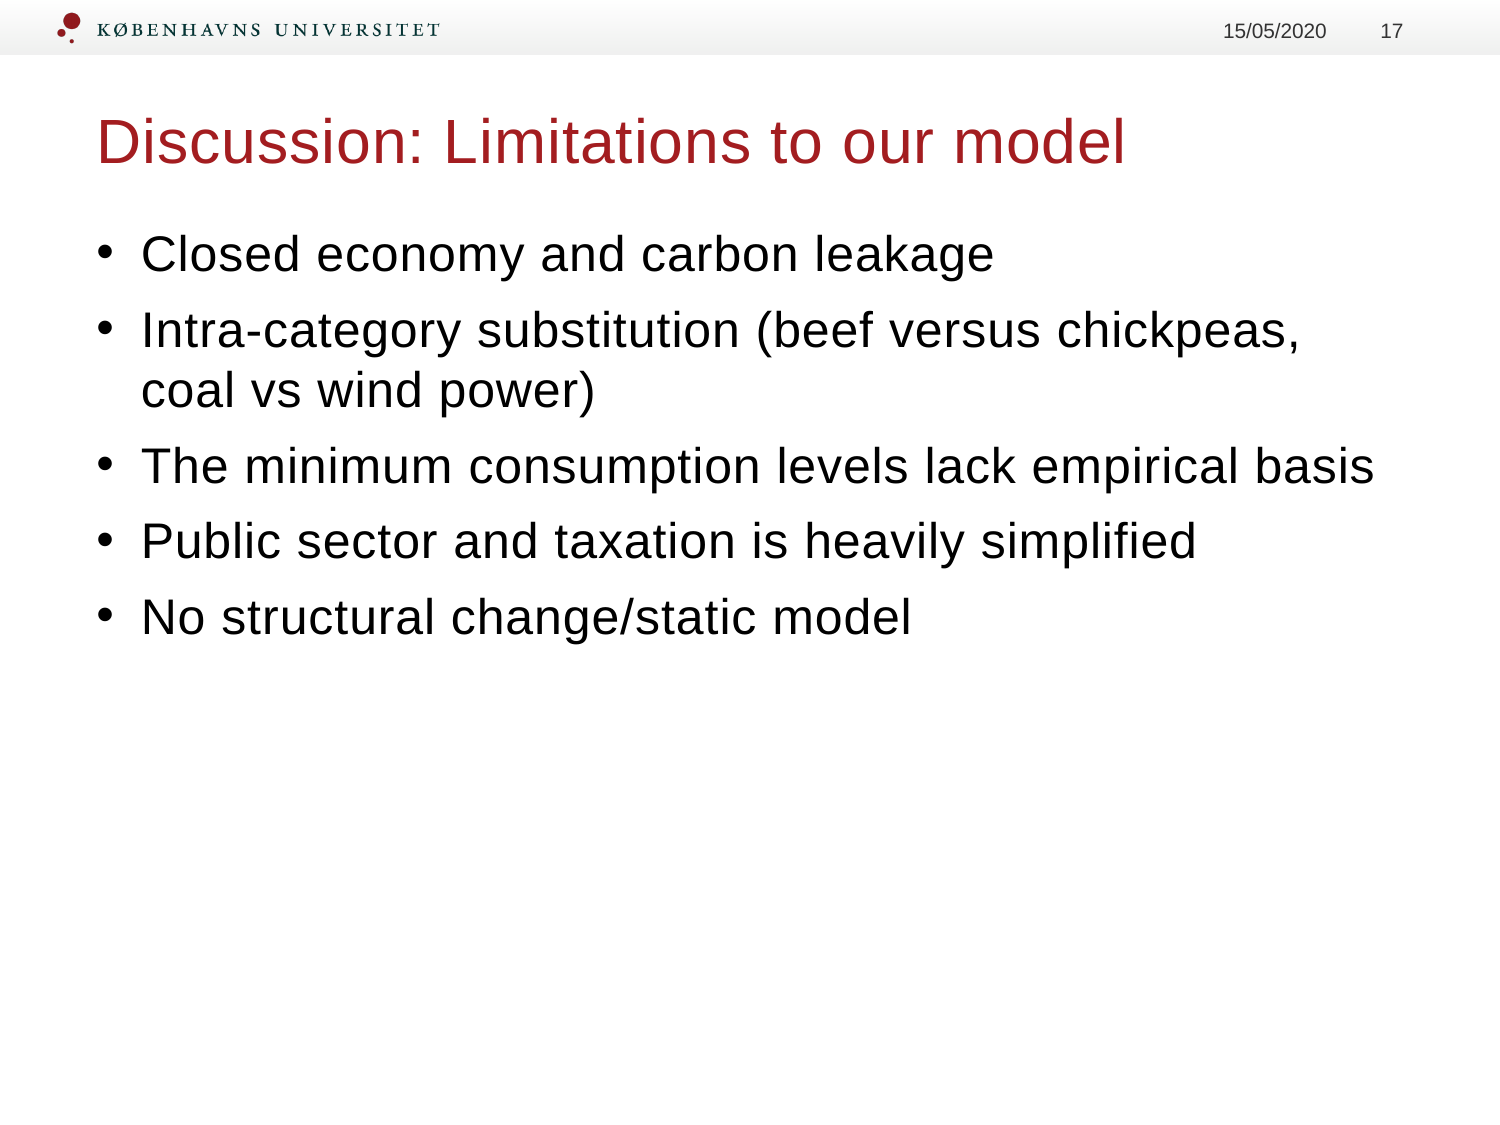

15/05/2020
17
# Discussion: Limitations to our model
Closed economy and carbon leakage
Intra-category substitution (beef versus chickpeas, coal vs wind power)
The minimum consumption levels lack empirical basis
Public sector and taxation is heavily simplified
No structural change/static model